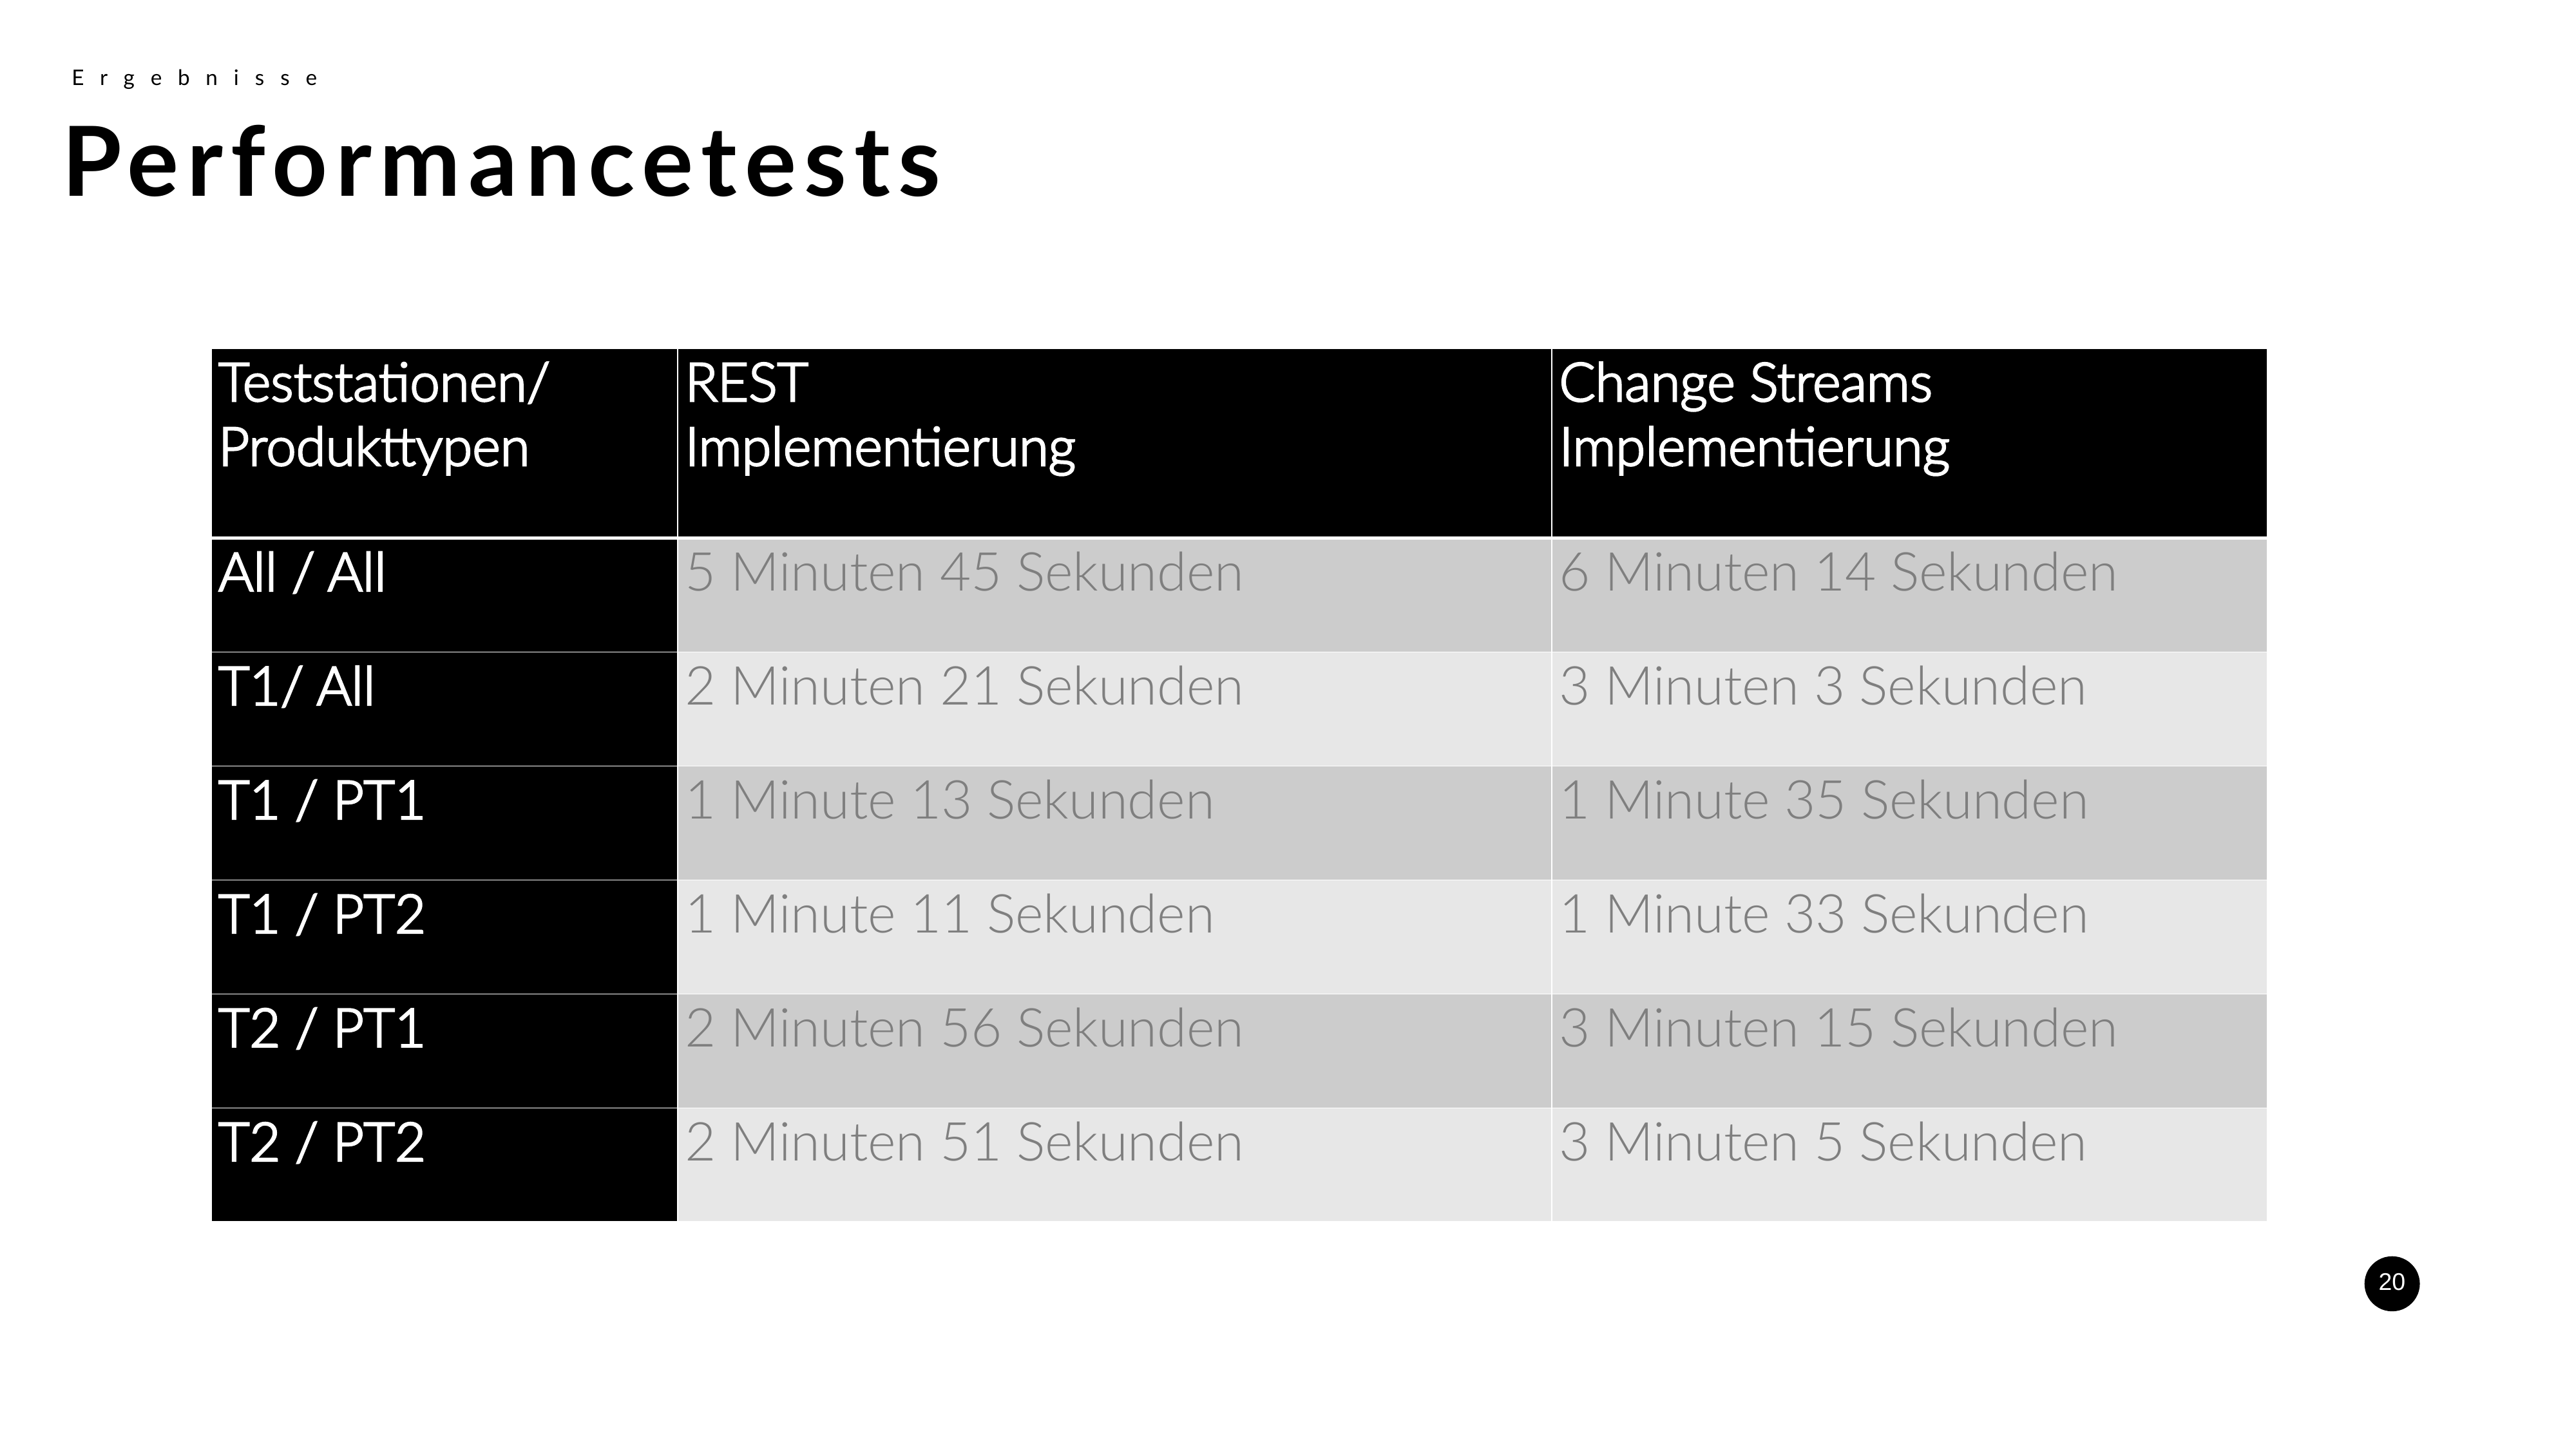

Ergebnisse
Performancetests
| Teststationen/ Produkttypen | REST Implementierung | Change Streams Implementierung |
| --- | --- | --- |
| All / All | 5 Minuten 45 Sekunden | 6 Minuten 14 Sekunden |
| T1/ All | 2 Minuten 21 Sekunden | 3 Minuten 3 Sekunden |
| T1 / PT1 | 1 Minute 13 Sekunden | 1 Minute 35 Sekunden |
| T1 / PT2 | 1 Minute 11 Sekunden | 1 Minute 33 Sekunden |
| T2 / PT1 | 2 Minuten 56 Sekunden | 3 Minuten 15 Sekunden |
| T2 / PT2 | 2 Minuten 51 Sekunden | 3 Minuten 5 Sekunden |